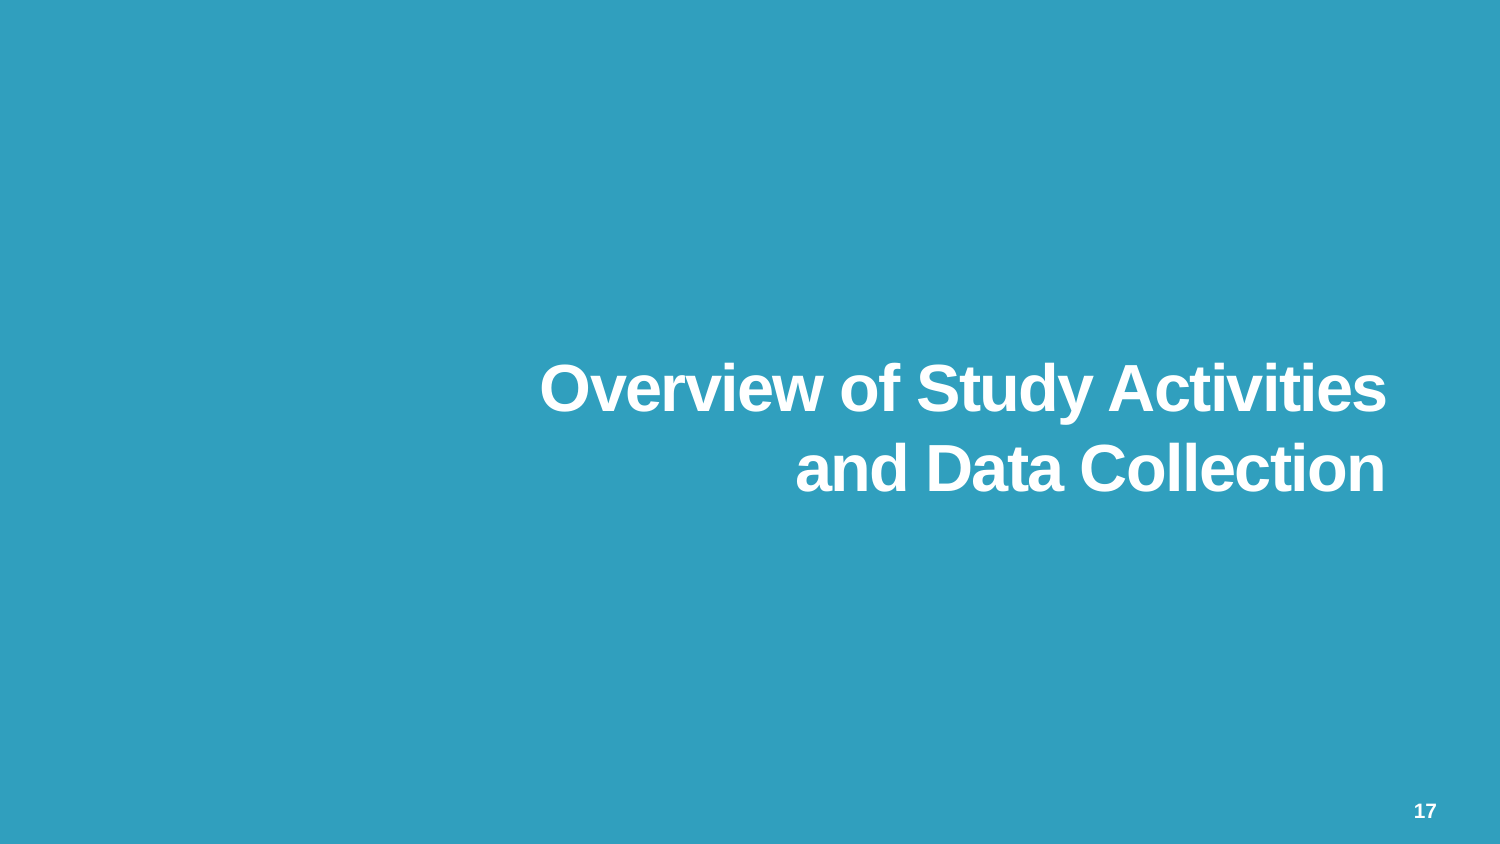

# Overview of Study Activities and Data Collection